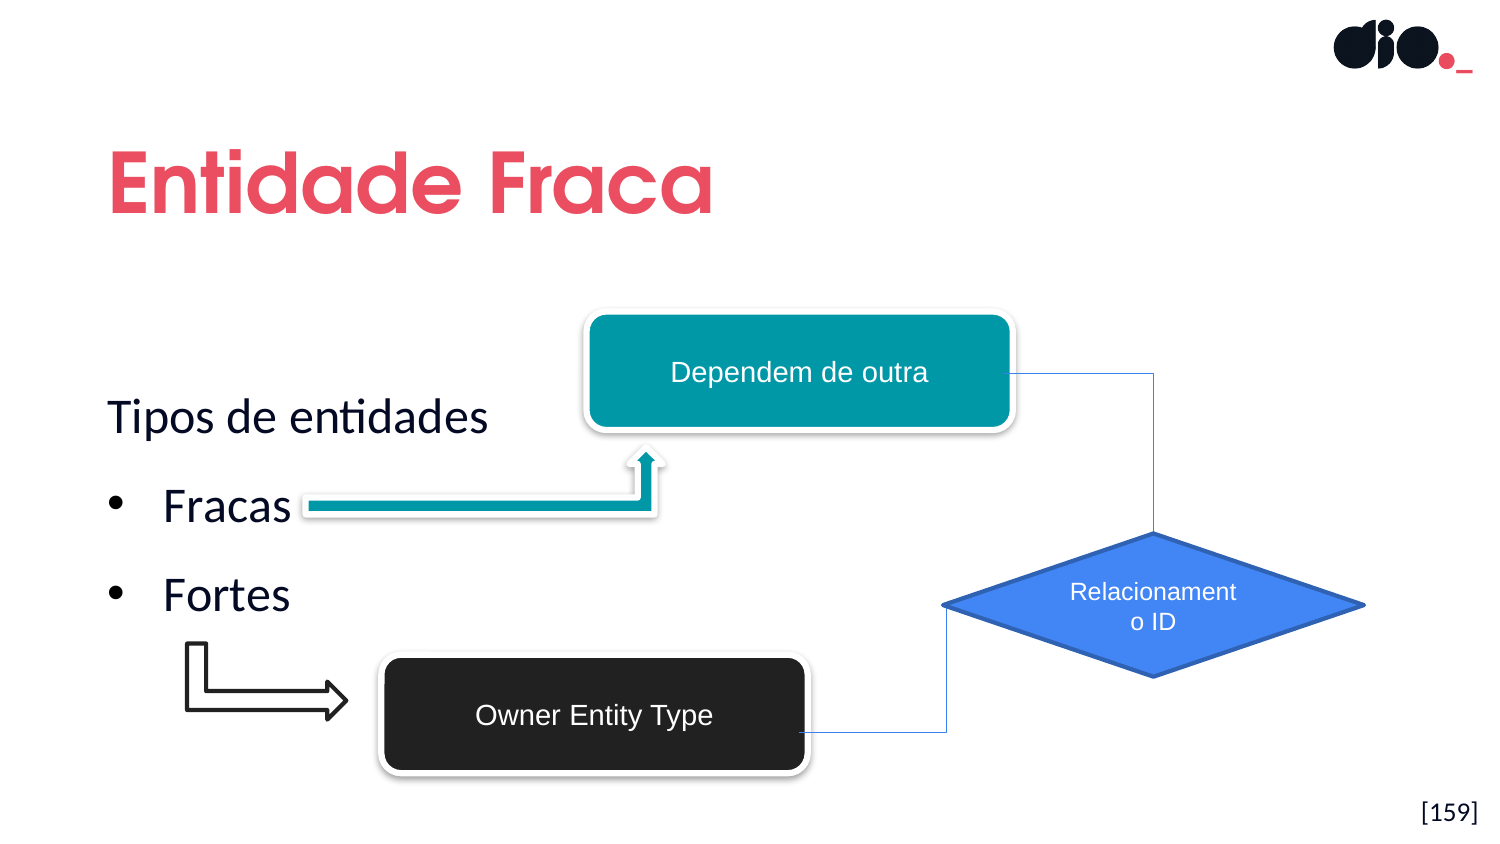

Entidade Fraca
Tipos de entidades
Fracas
Fortes
Dependem de outra

Relacionamento ID

Owner Entity Type
[159]